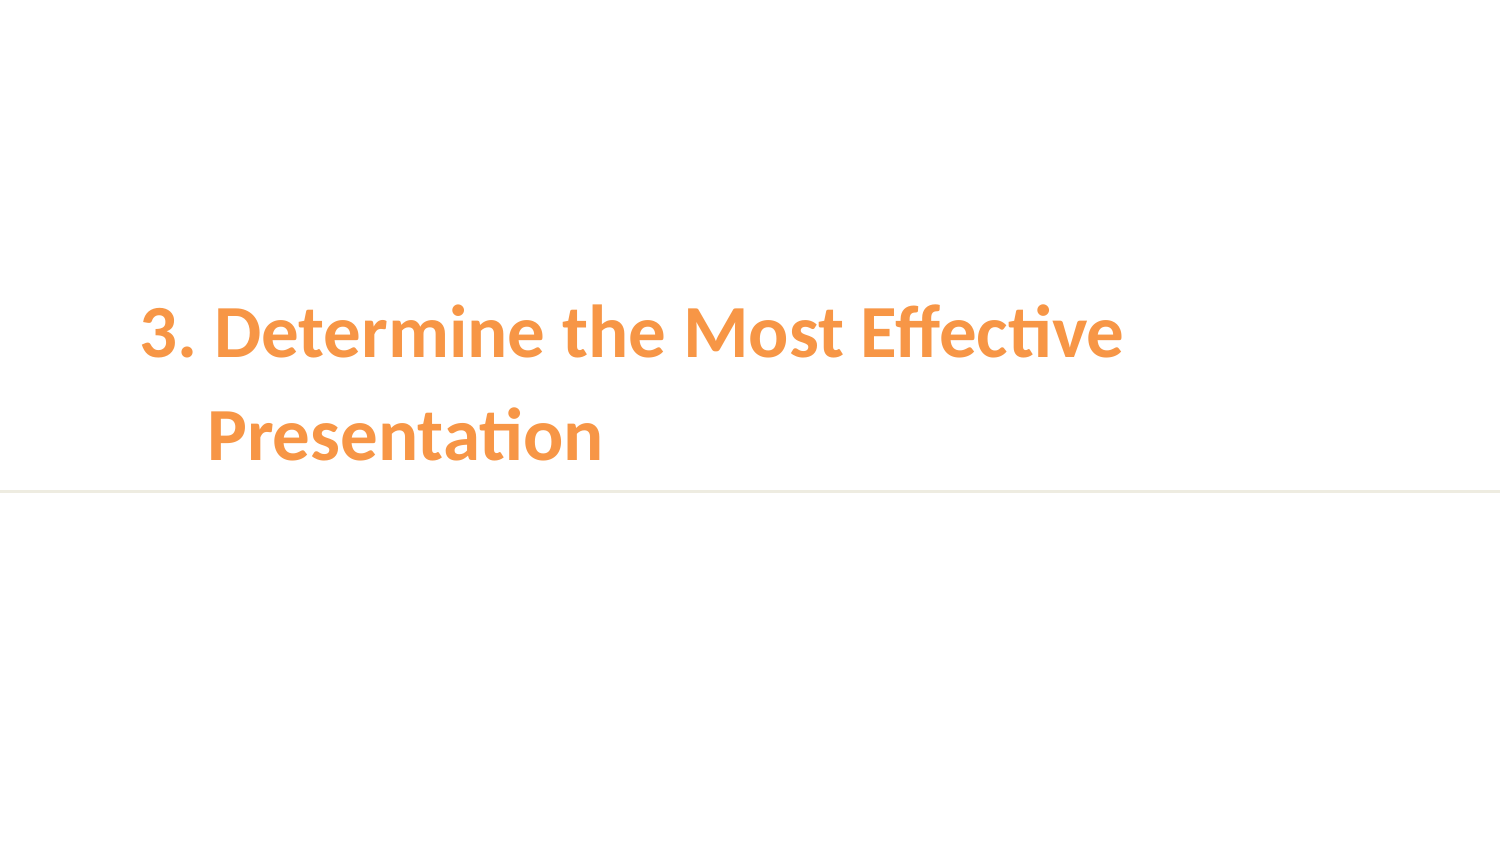

# 3. Determine the Most Effective
    Presentation
32